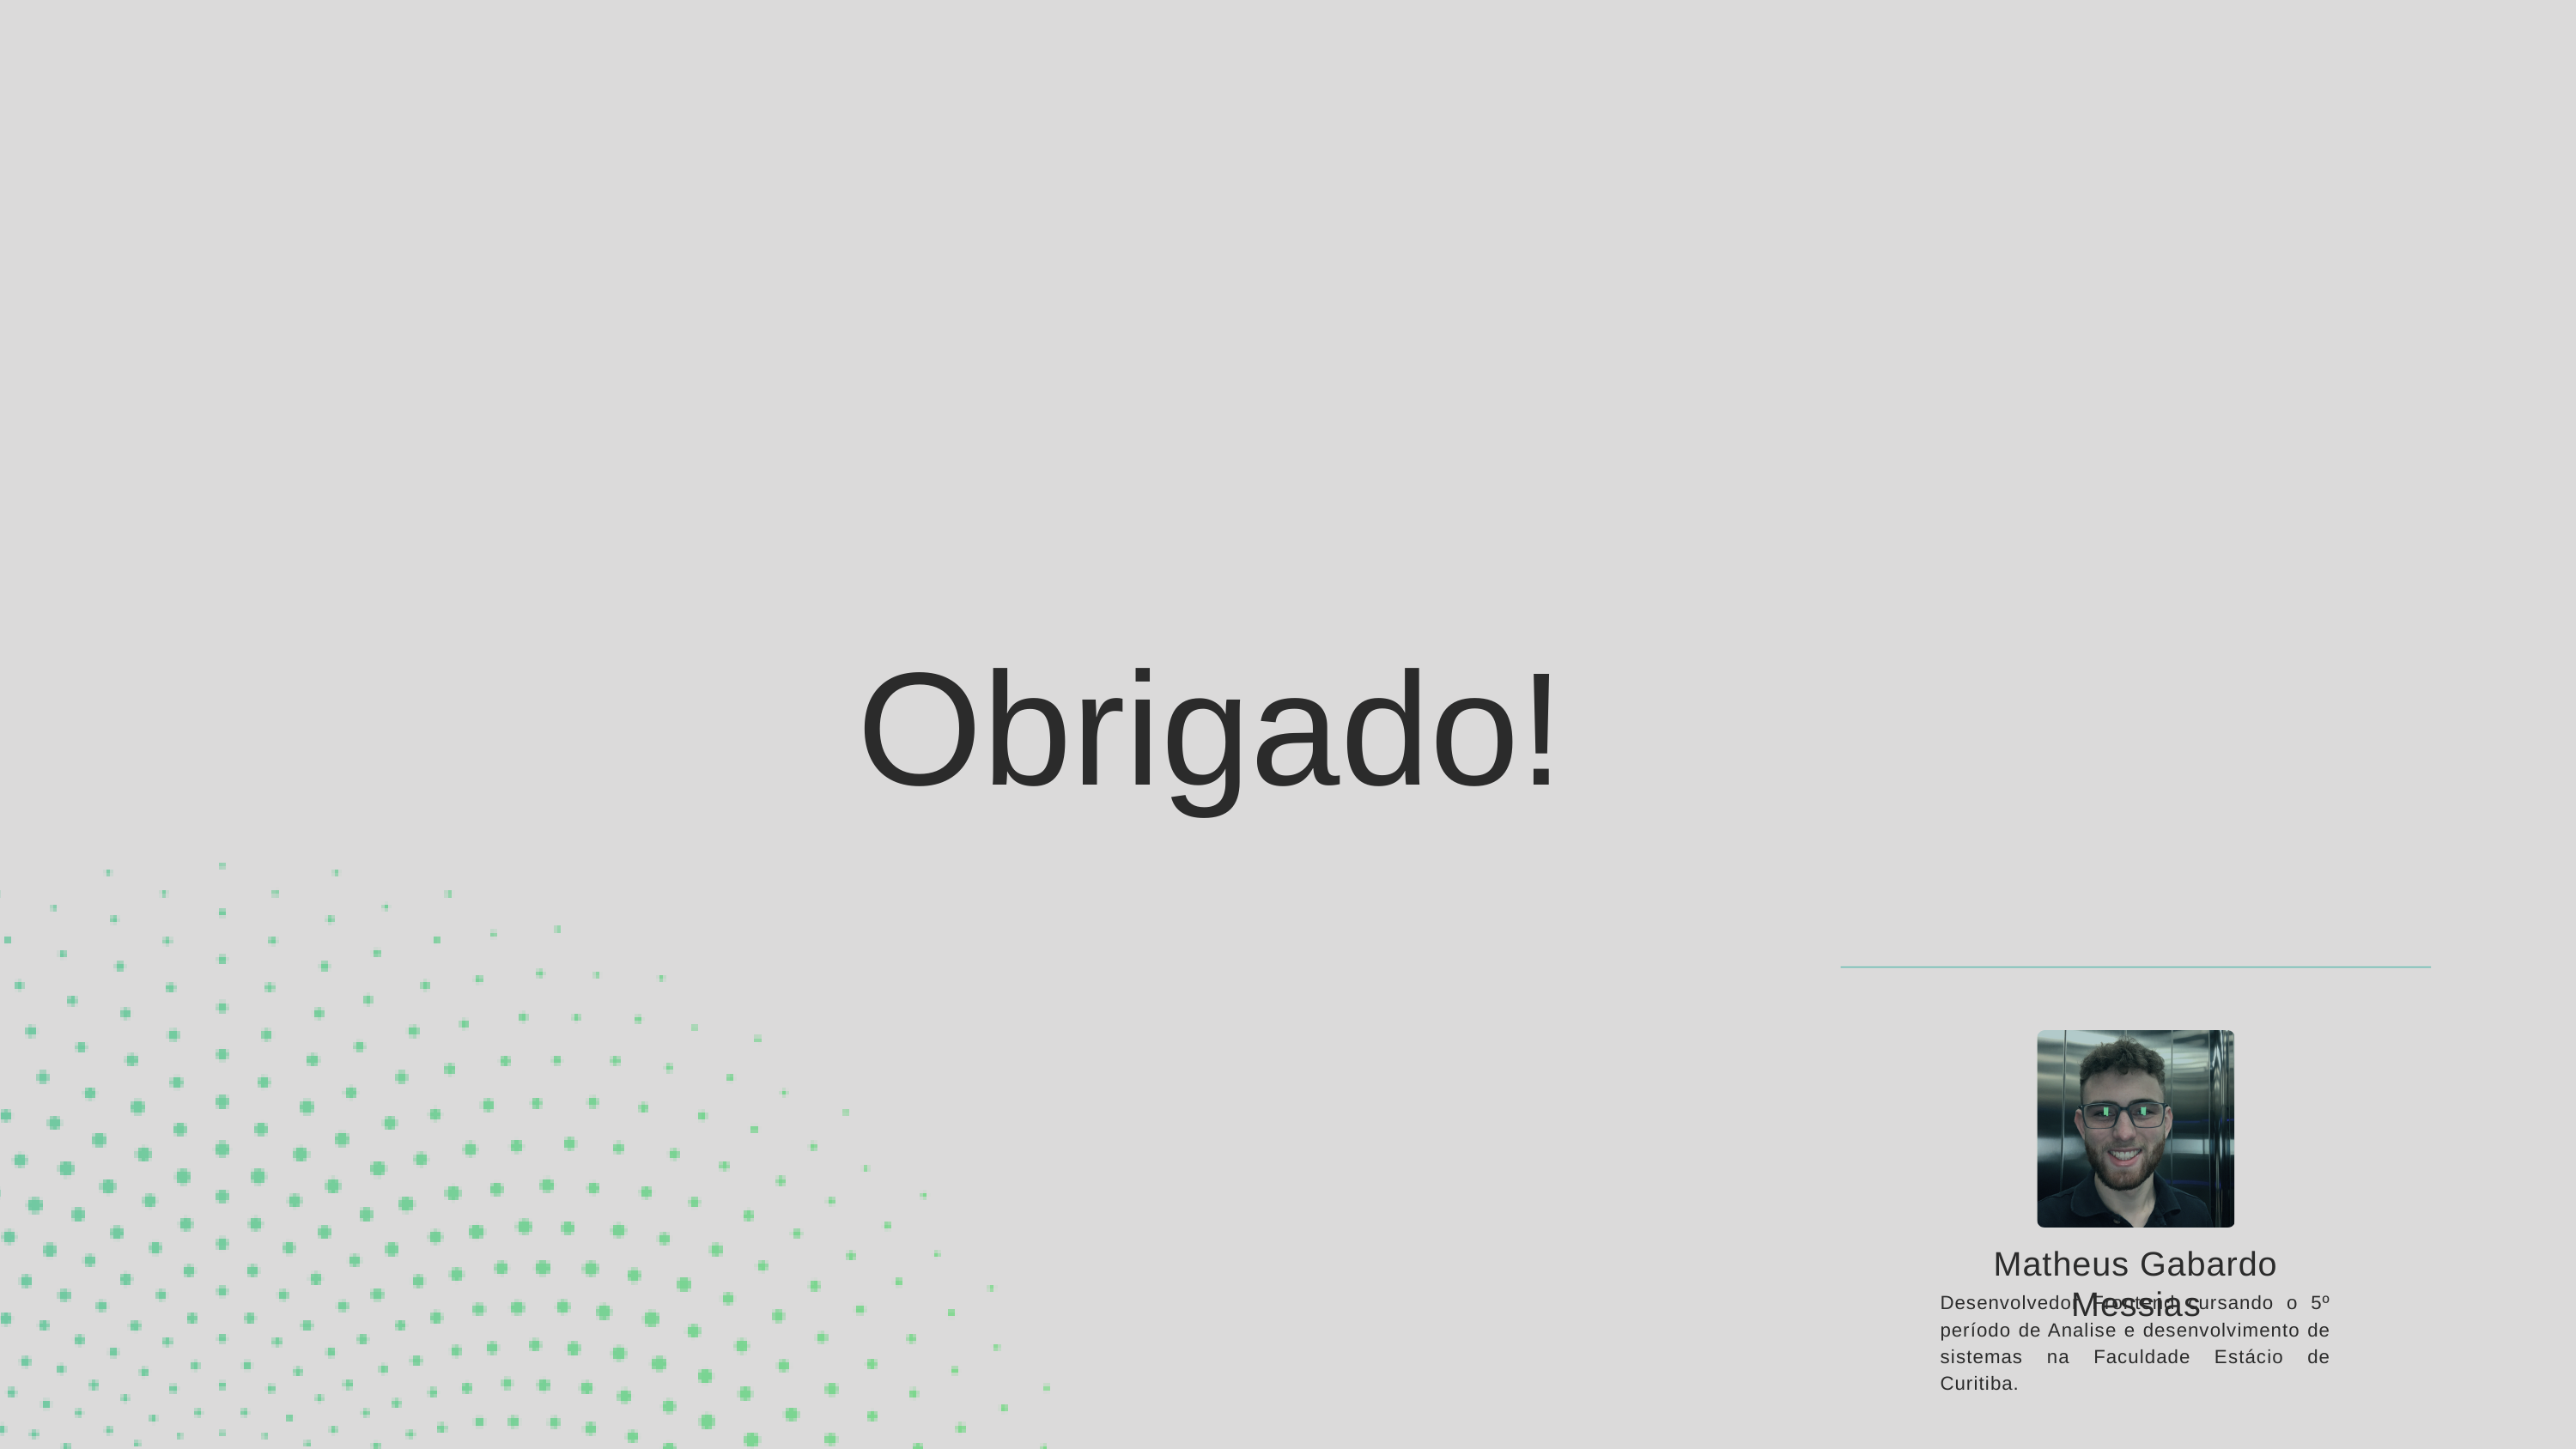

Obrigado!

Matheus Gabardo Messias
Desenvolvedor Frontend cursando o 5º período de Analise e desenvolvimento de sistemas na Faculdade Estácio de Curitiba.